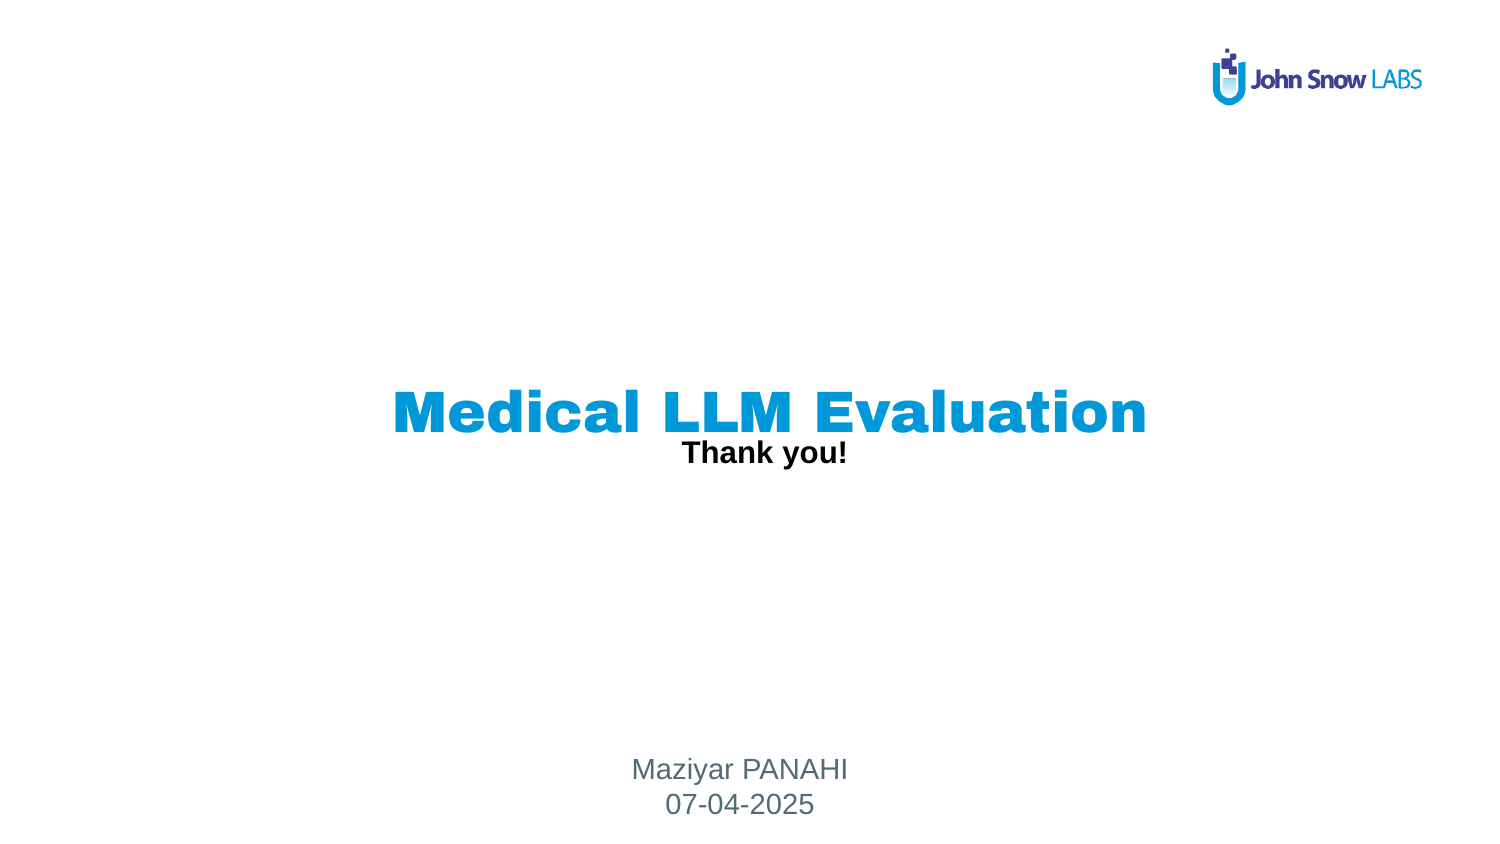

Medical LLM Evaluation
Thank you!
Maziyar PANAHI
07-04-2025